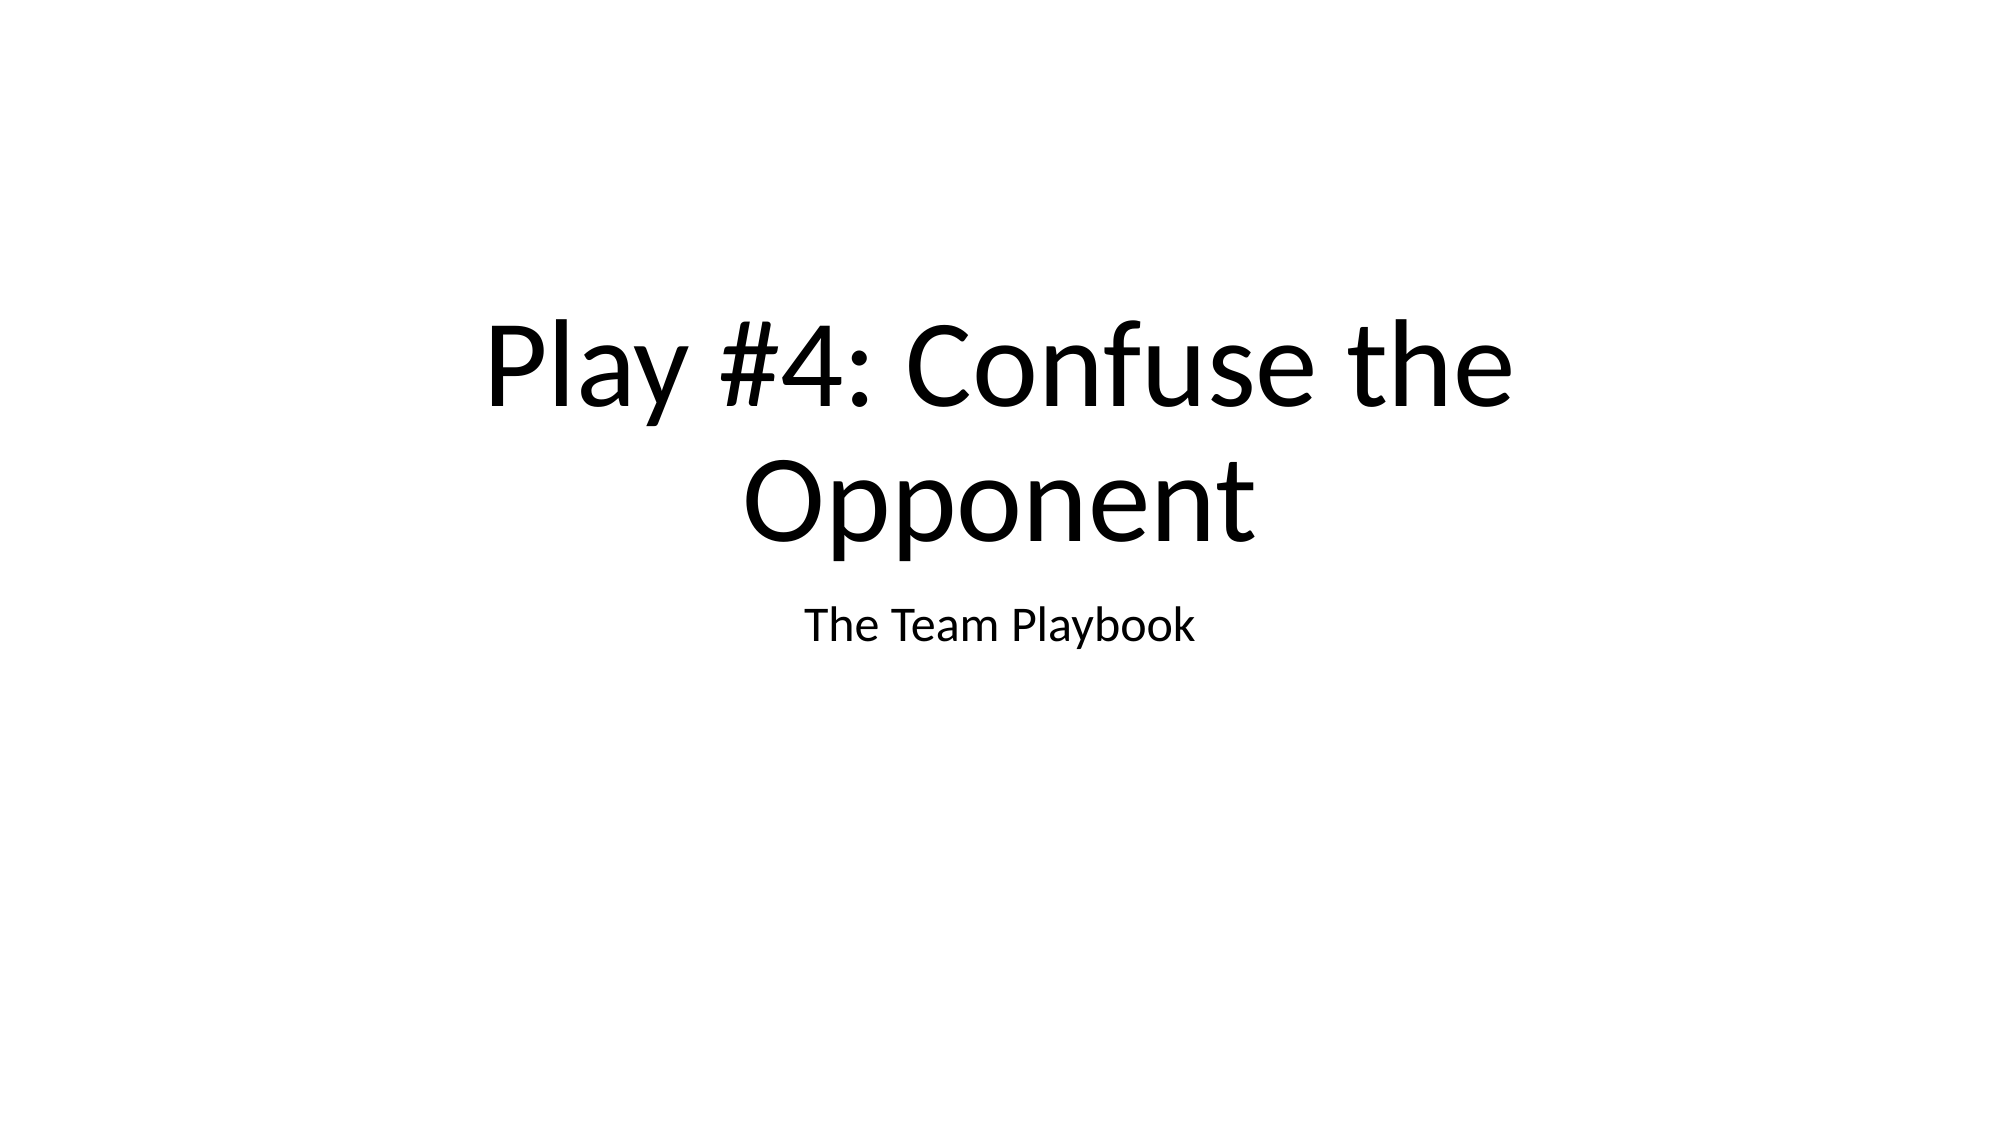

# Play #4: Confuse the Opponent
The Team Playbook